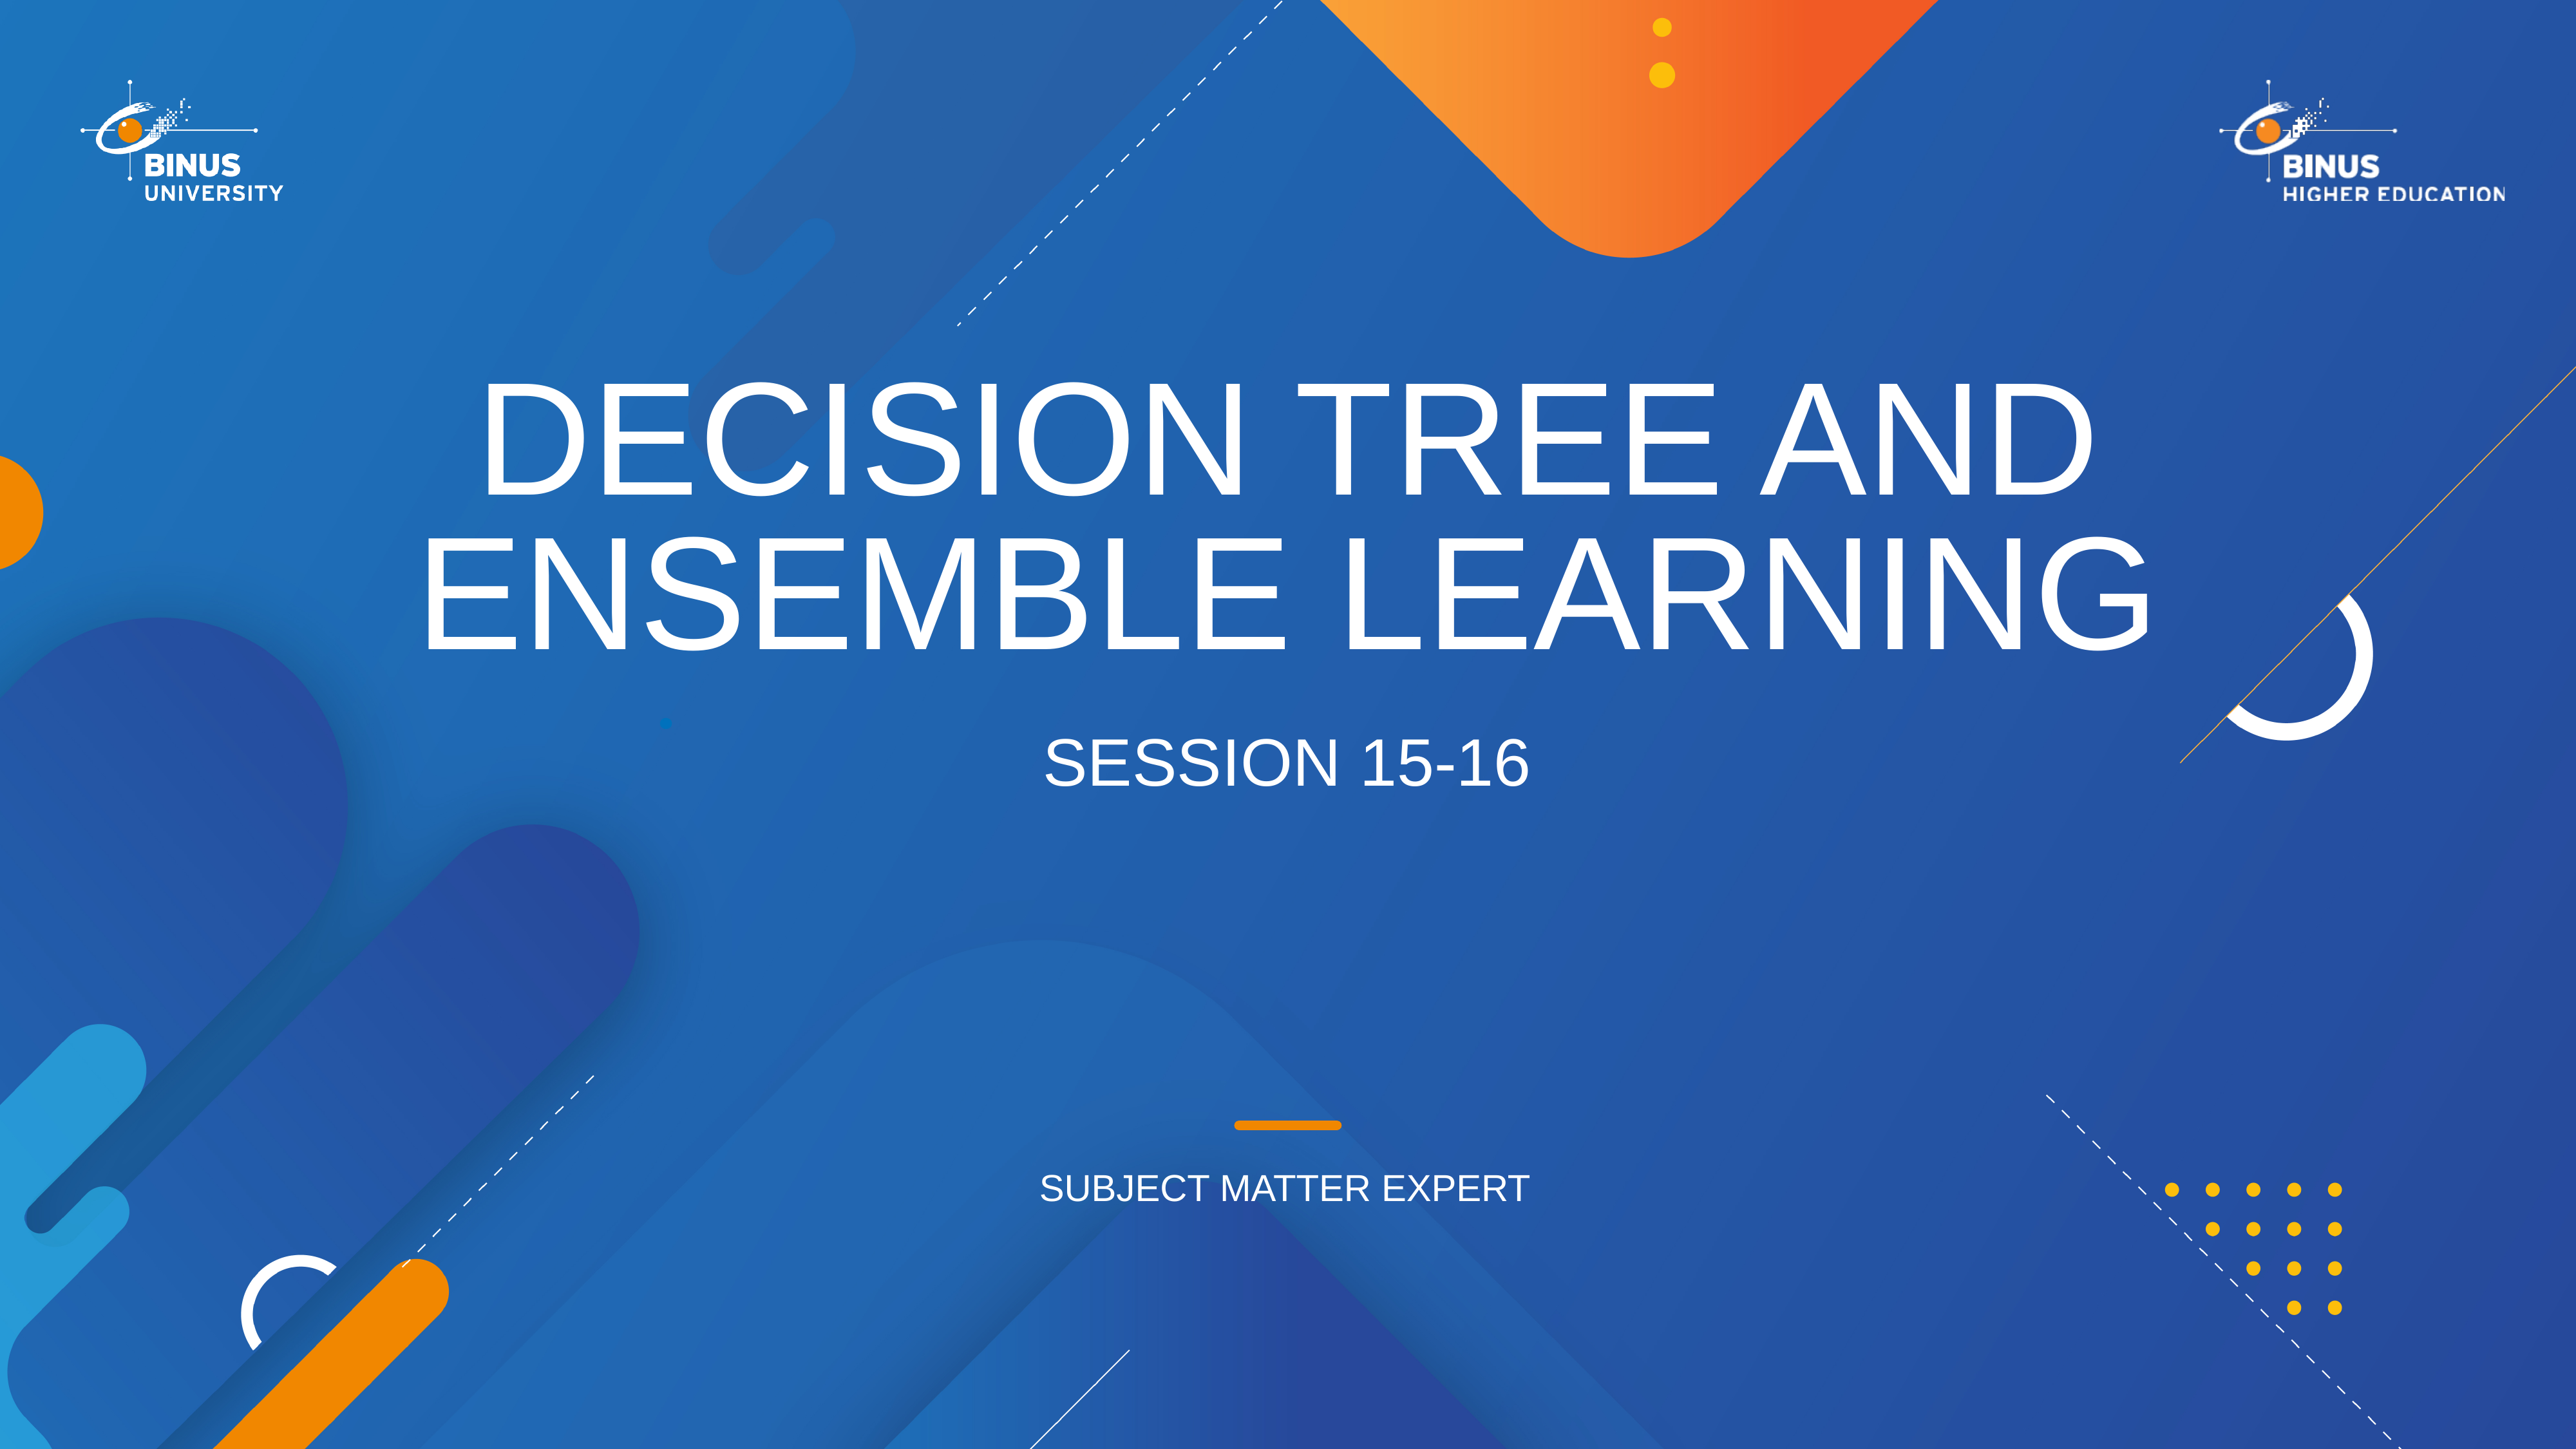

# Decision Tree and Ensemble Learning
Session 15-16